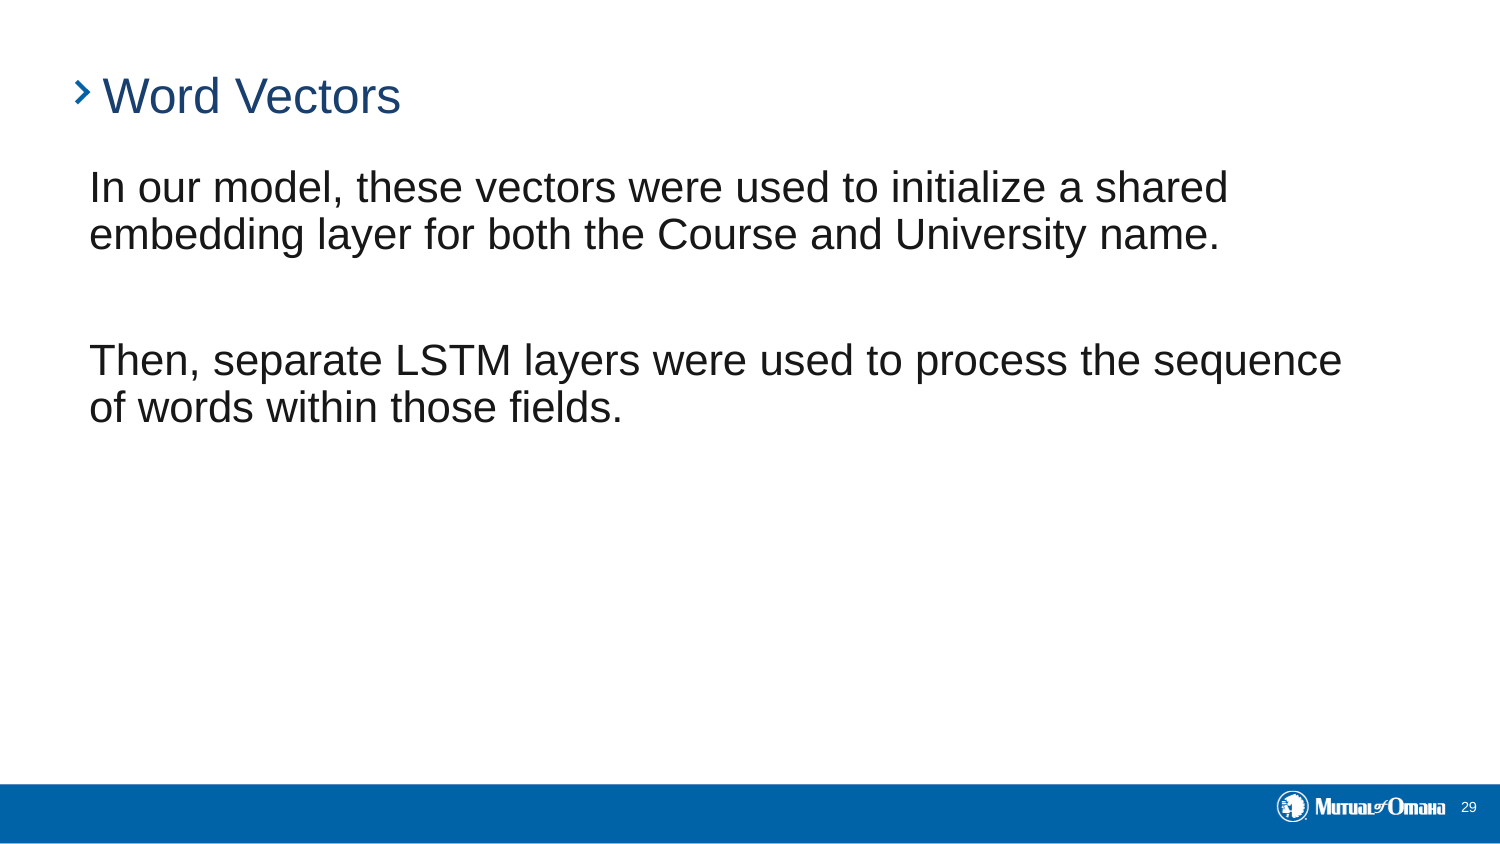

# Word Vectors
In our model, these vectors were used to initialize a shared embedding layer for both the Course and University name.

Then, separate LSTM layers were used to process the sequence of words within those fields.
29